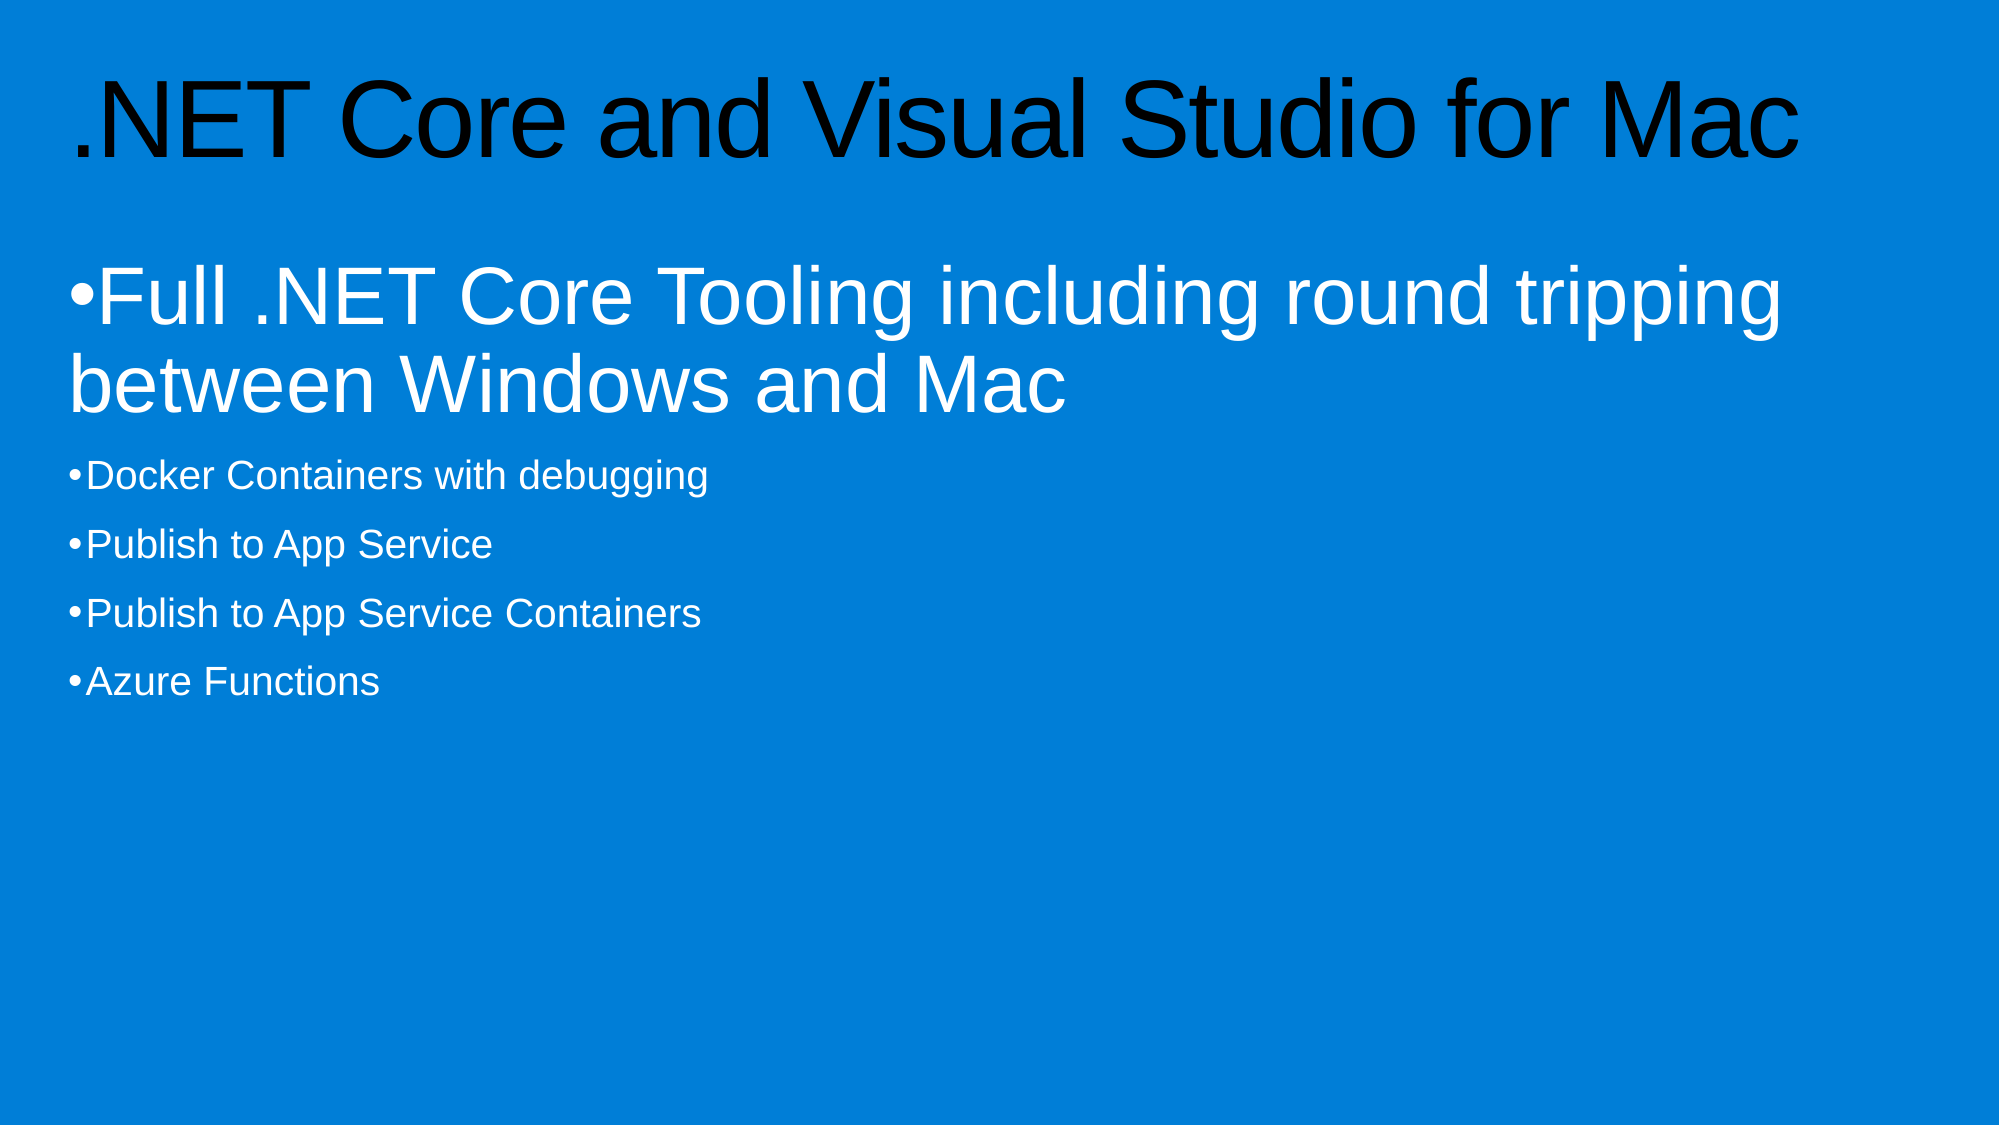

# .NET Core and Visual Studio for Mac
Full .NET Core Tooling including round tripping
between Windows and Mac
Docker Containers with debugging
Publish to App Service
Publish to App Service Containers
Azure Functions